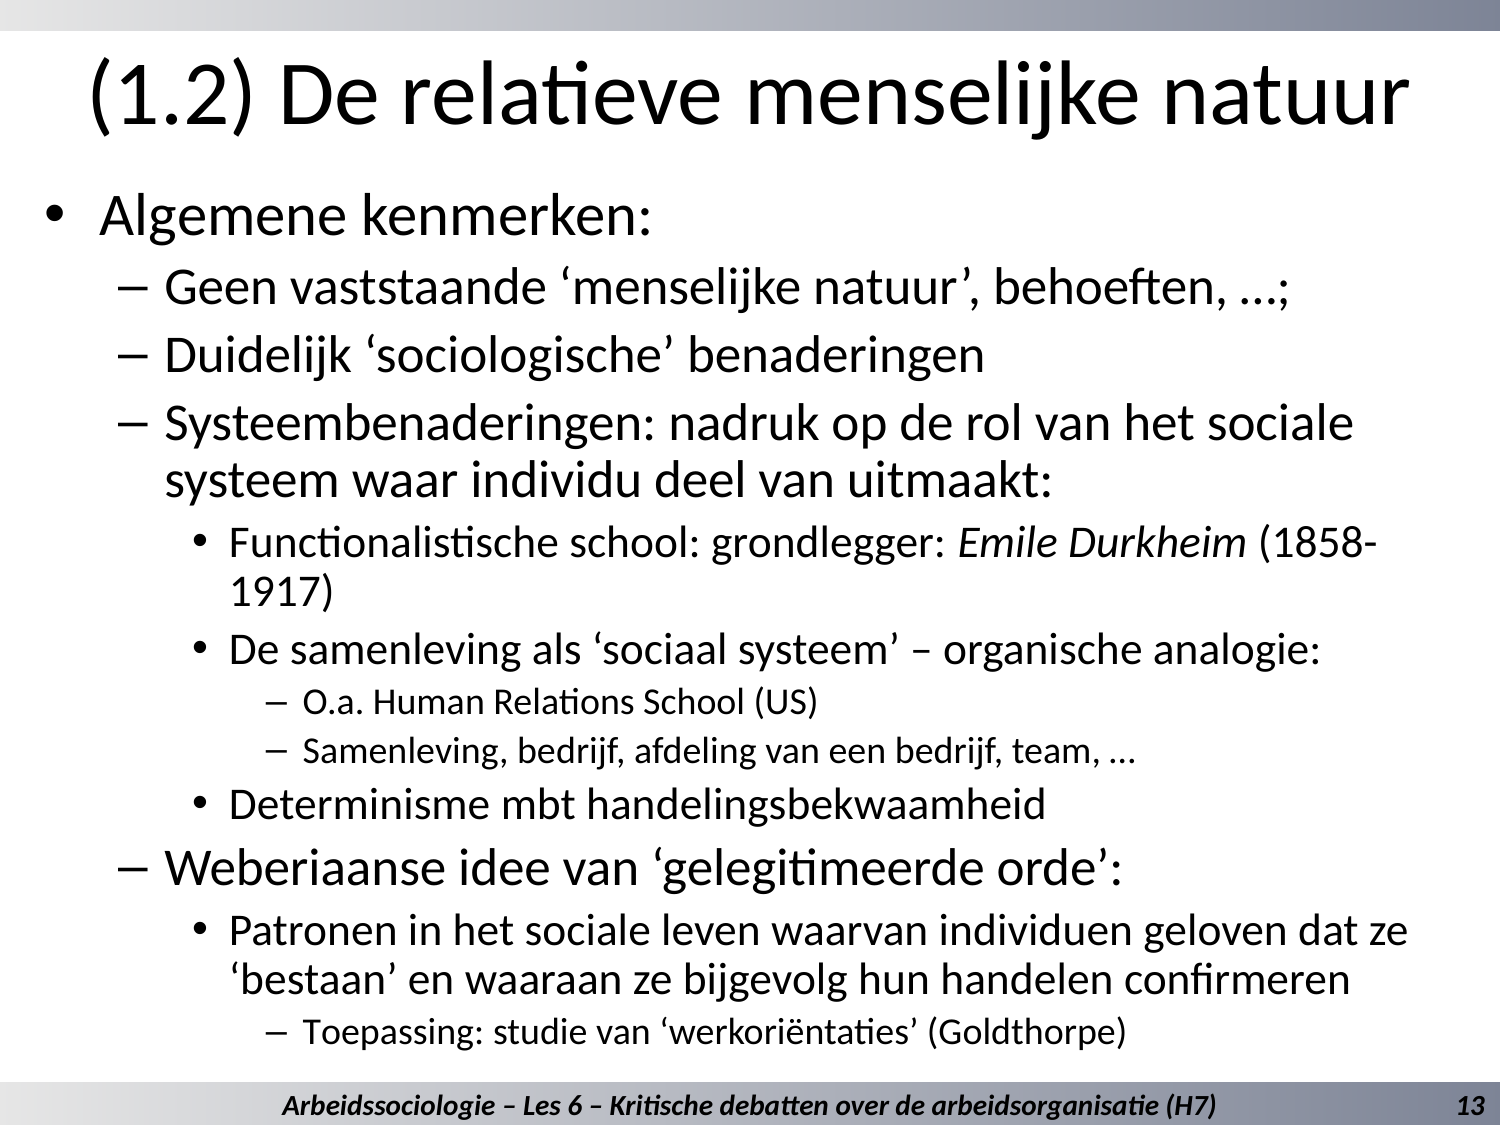

# (1.2) De relatieve menselijke natuur
Algemene kenmerken:
Geen vaststaande ‘menselijke natuur’, behoeften, …;
Duidelijk ‘sociologische’ benaderingen
Systeembenaderingen: nadruk op de rol van het sociale systeem waar individu deel van uitmaakt:
Functionalistische school: grondlegger: Emile Durkheim (1858-1917)
De samenleving als ‘sociaal systeem’ – organische analogie:
O.a. Human Relations School (US)
Samenleving, bedrijf, afdeling van een bedrijf, team, …
Determinisme mbt handelingsbekwaamheid
Weberiaanse idee van ‘gelegitimeerde orde’:
Patronen in het sociale leven waarvan individuen geloven dat ze ‘bestaan’ en waaraan ze bijgevolg hun handelen confirmeren
Toepassing: studie van ‘werkoriëntaties’ (Goldthorpe)
Arbeidssociologie – Les 6 – Kritische debatten over de arbeidsorganisatie (H7)
13